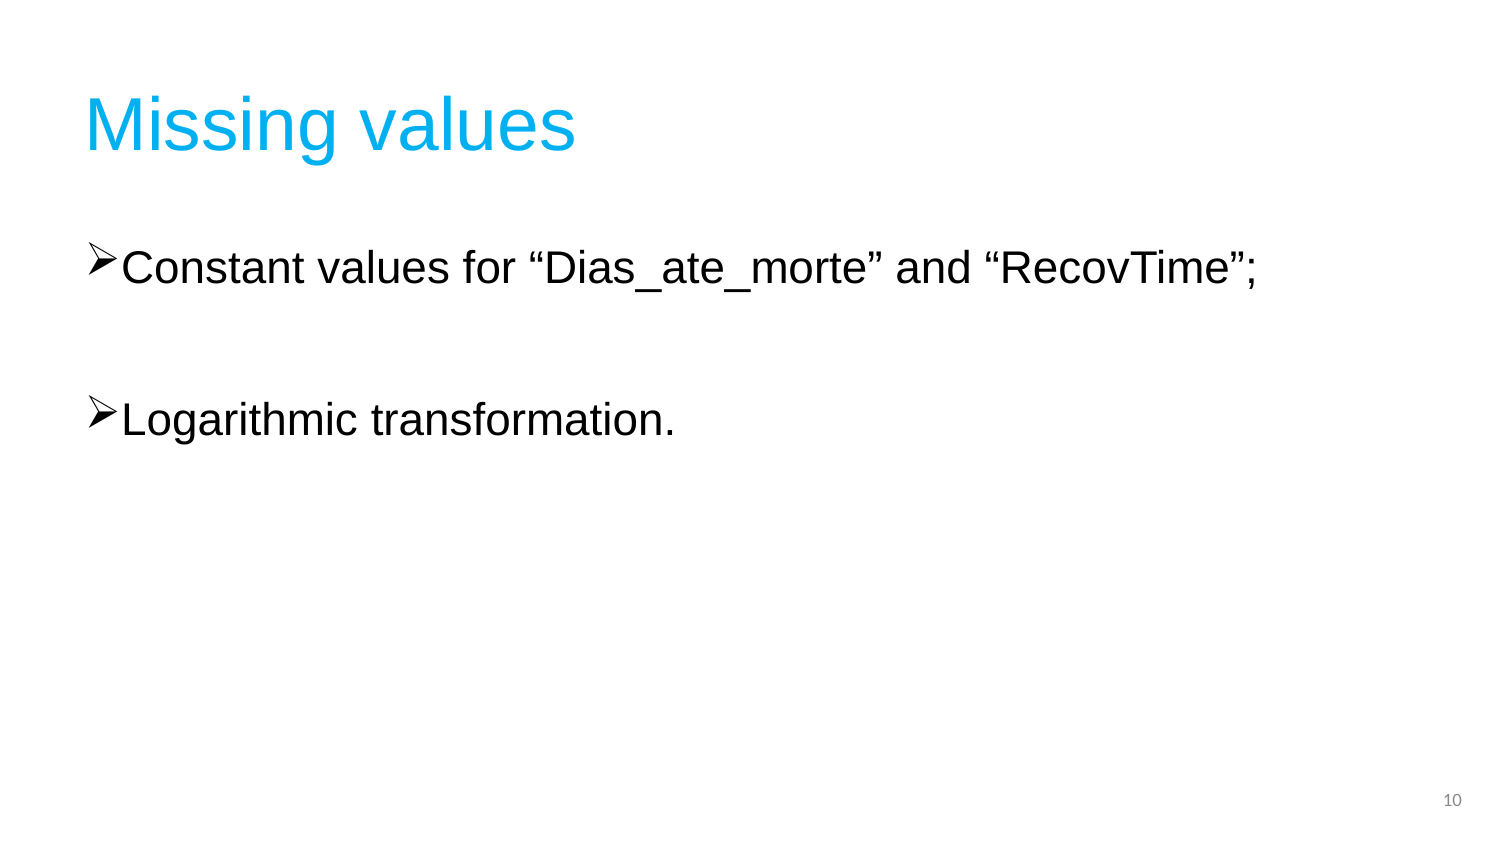

# Missing values
Constant values for “Dias_ate_morte” and “RecovTime”;

Logarithmic transformation.
10